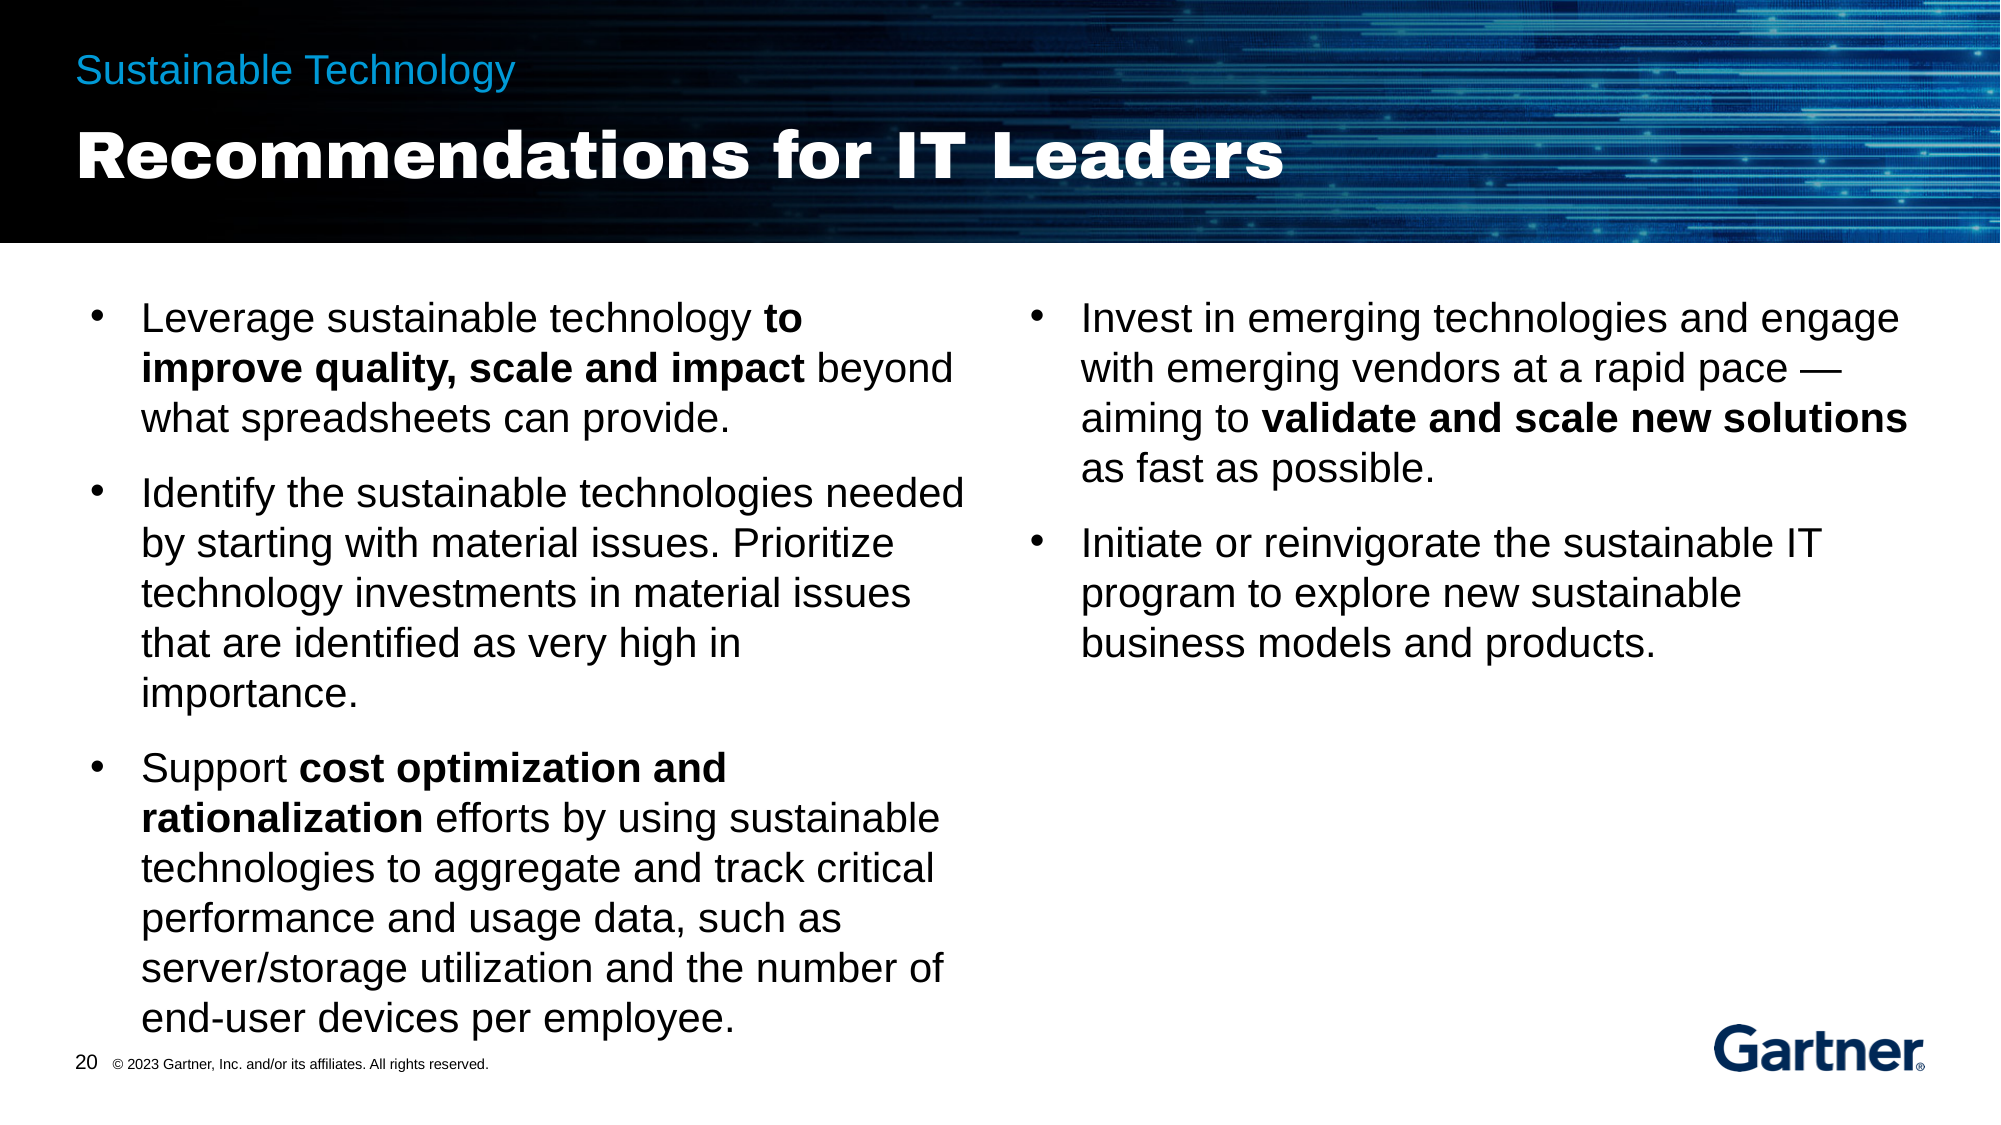

Sustainable Technology
Leverage sustainable technology to improve quality, scale and impact beyond what spreadsheets can provide.
Identify the sustainable technologies needed by starting with material issues. Prioritize technology investments in material issues that are identified as very high in importance.
Support cost optimization and rationalization efforts by using sustainable technologies to aggregate and track critical performance and usage data, such as server/storage utilization and the number of end-user devices per employee.
Invest in emerging technologies and engage with emerging vendors at a rapid pace — aiming to validate and scale new solutions as fast as possible.
Initiate or reinvigorate the sustainable IT program to explore new sustainable business models and products.